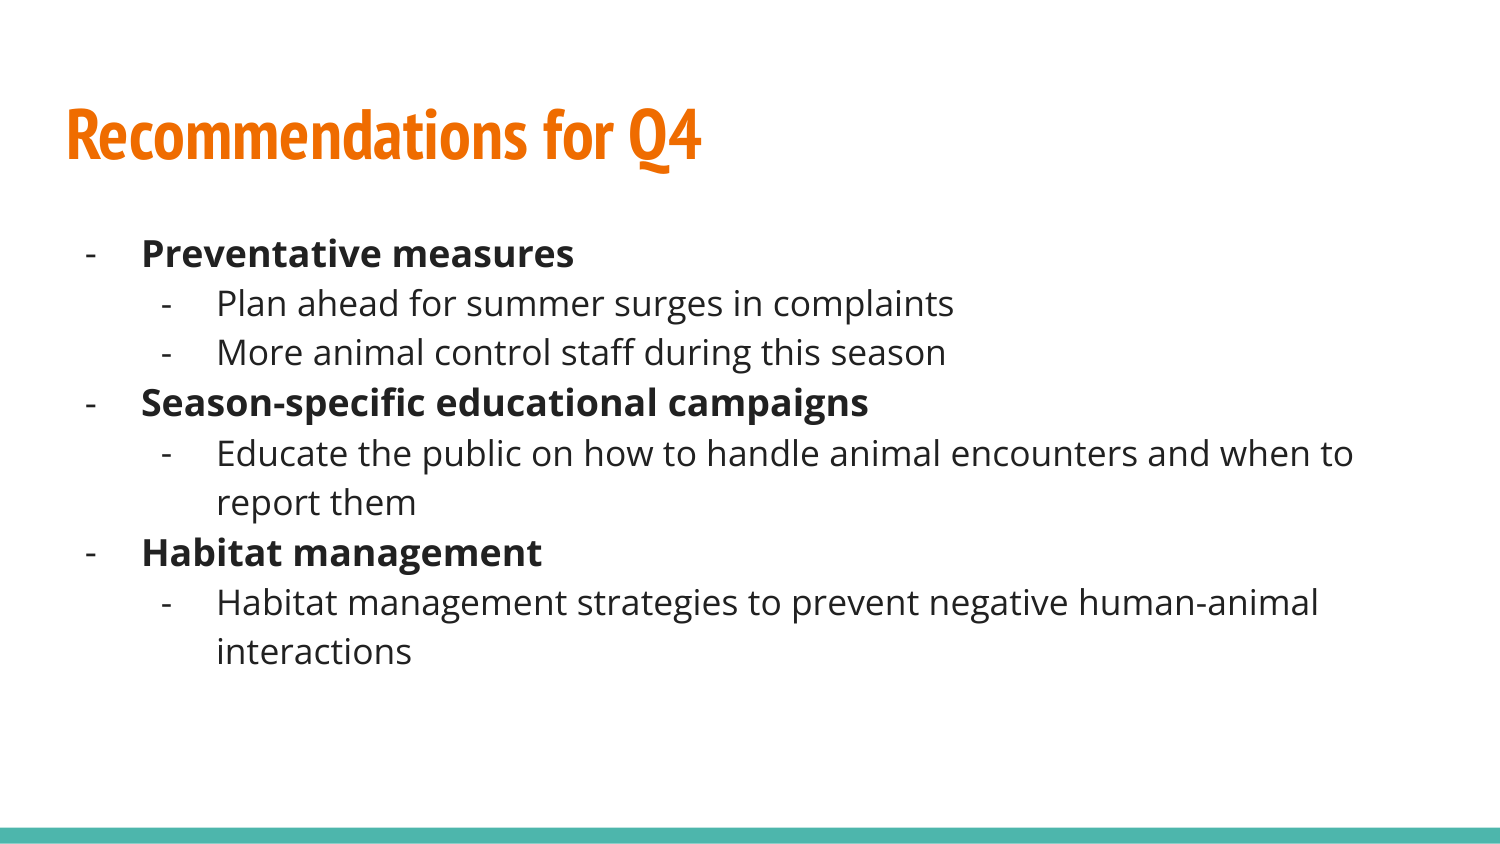

# Recommendations for Q4
Preventative measures
Plan ahead for summer surges in complaints
More animal control staff during this season
Season-specific educational campaigns
Educate the public on how to handle animal encounters and when to report them
Habitat management
Habitat management strategies to prevent negative human-animal interactions